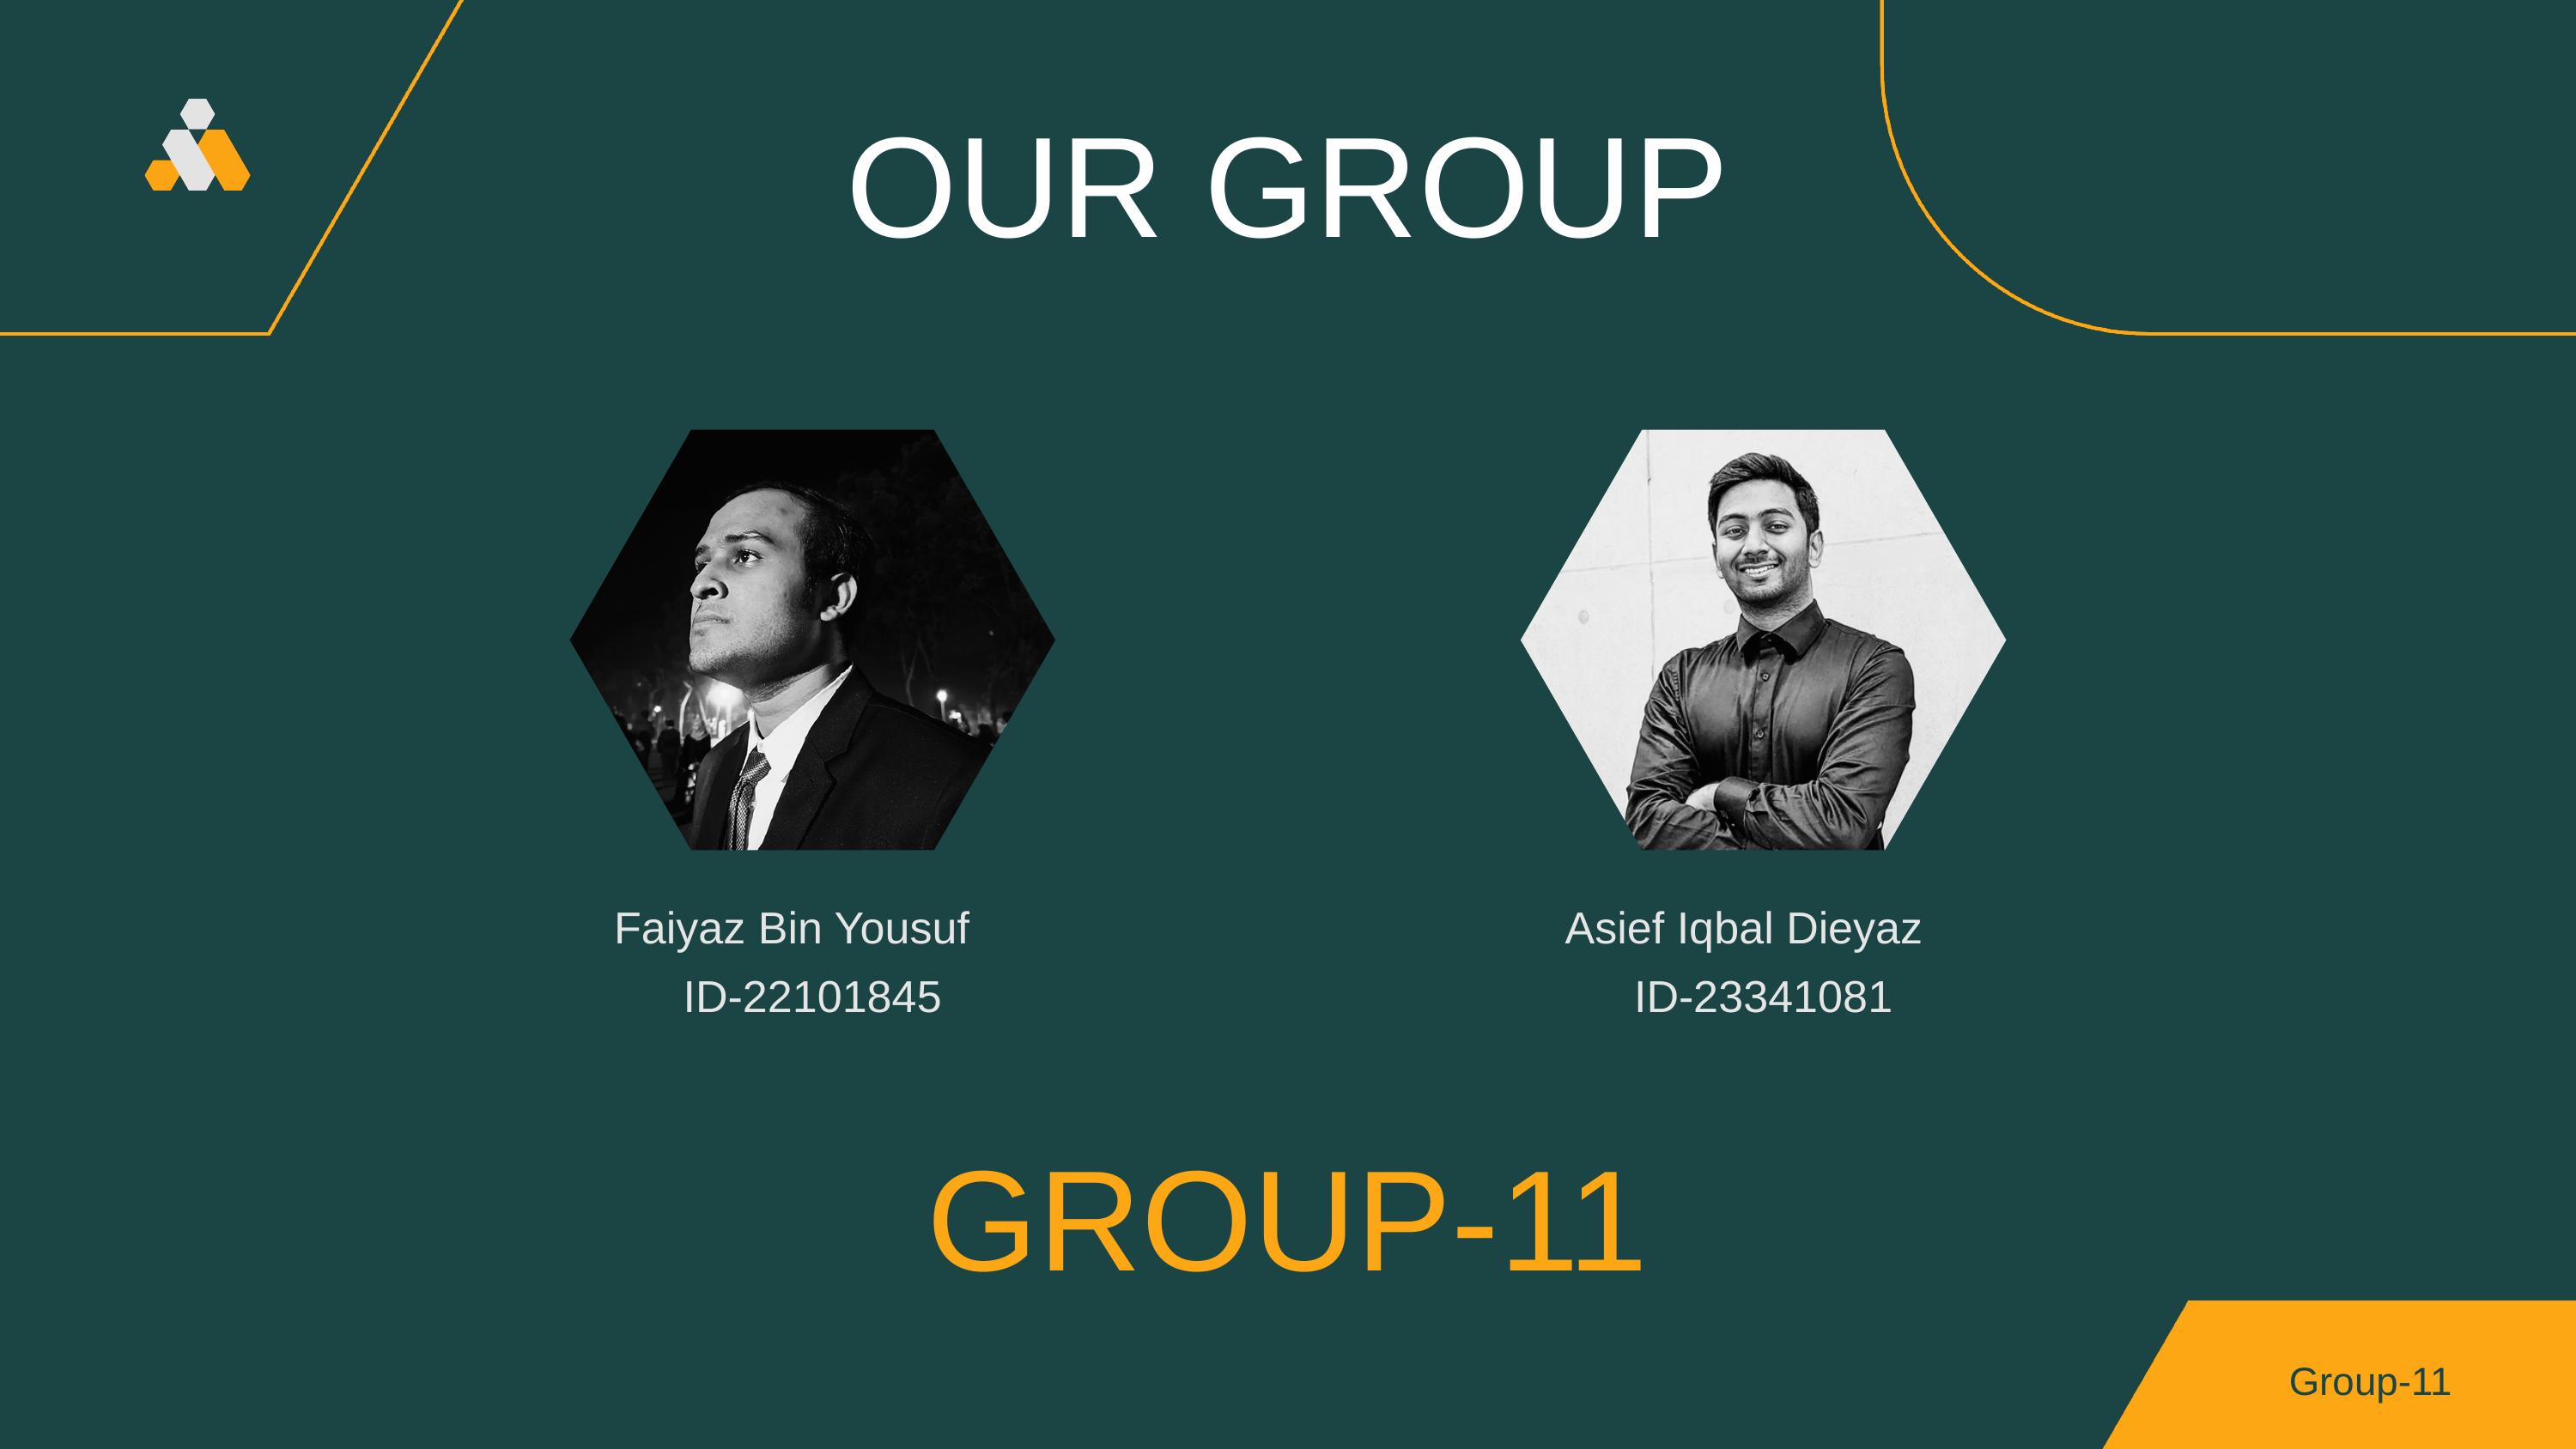

OUR GROUP

Faiyaz Bin Yousuf
Asief Iqbal Dieyaz
ID-22101845
ID-23341081
GROUP-11

Group-11